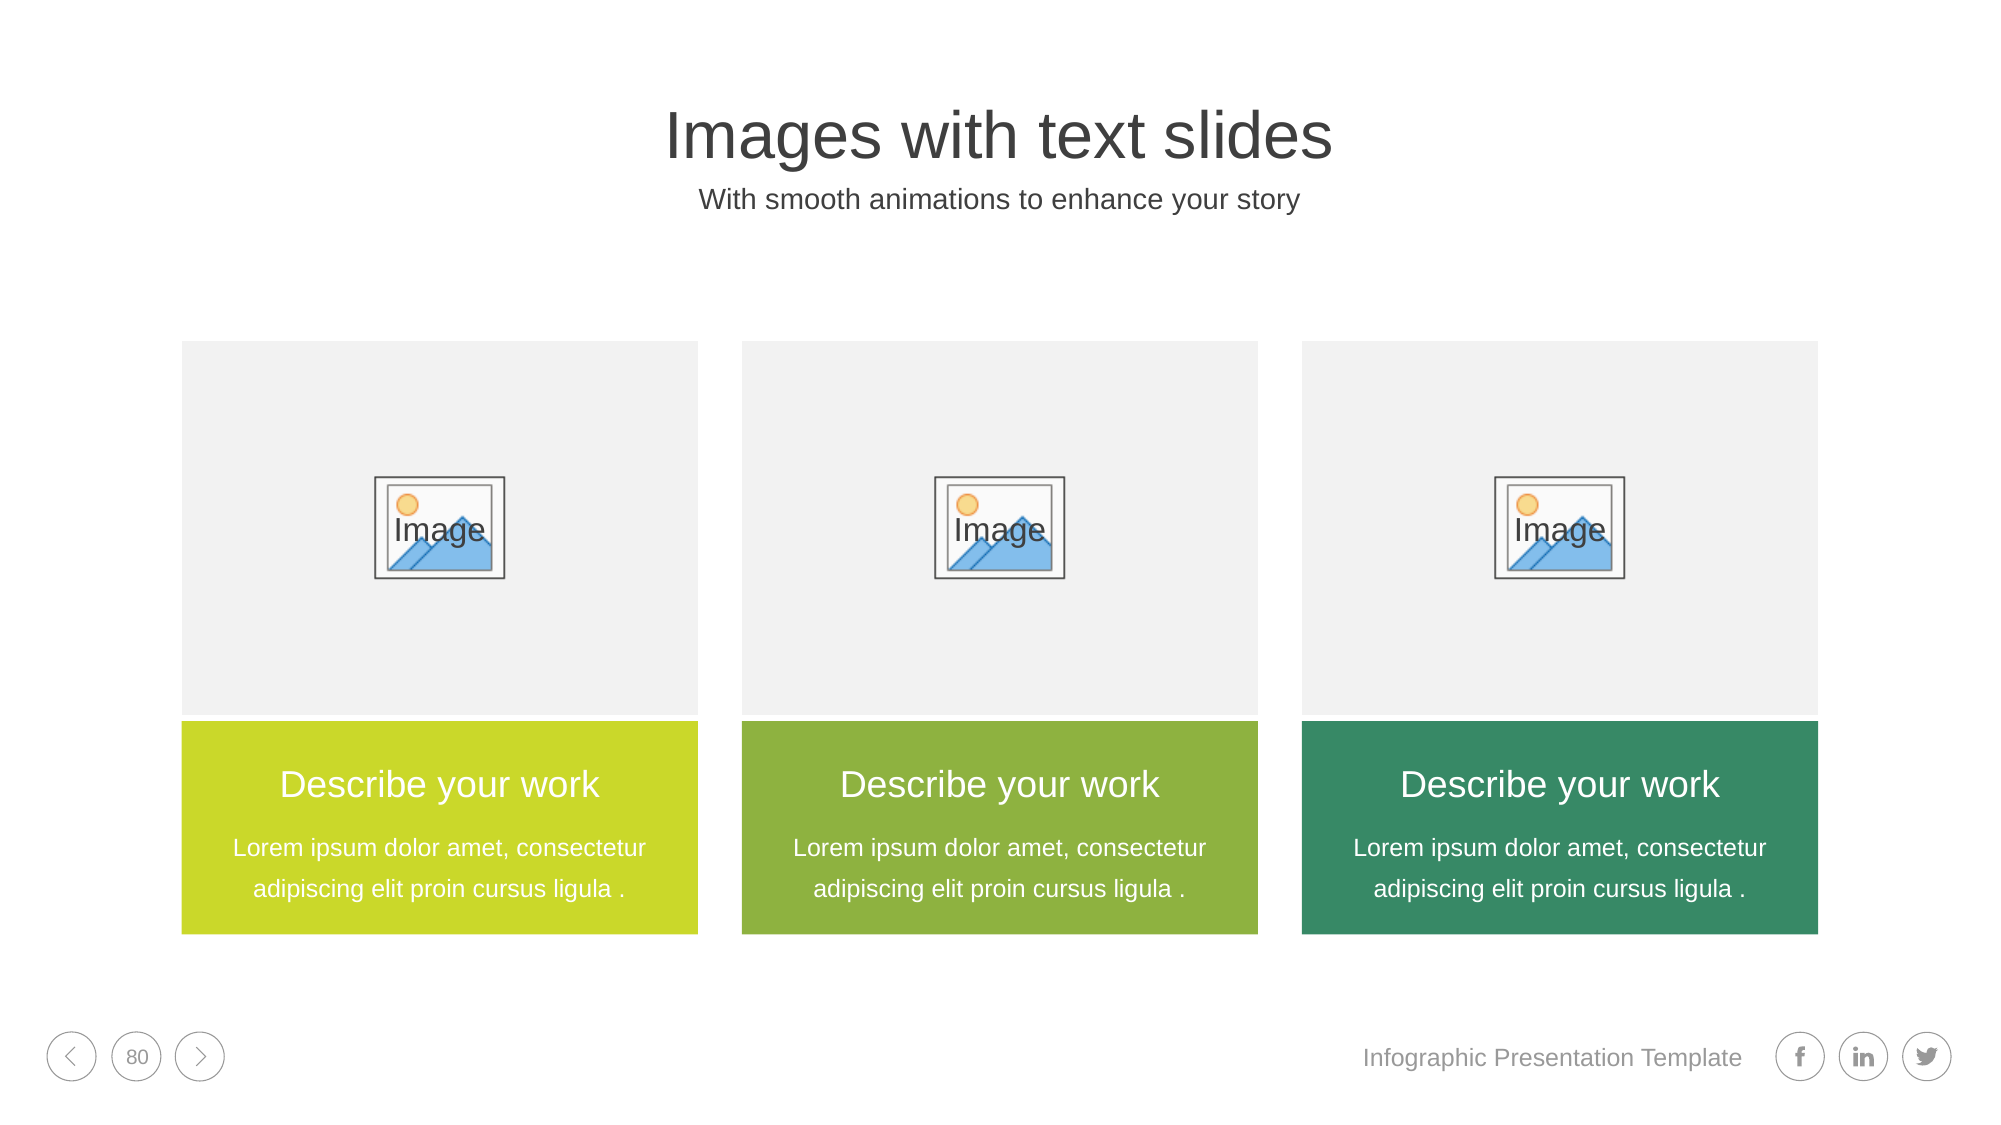

Images with text slides
With smooth animations to enhance your story

Describe your work
Describe your work
Describe your work
Lorem ipsum dolor amet, consectetur adipiscing elit proin cursus ligula .
Lorem ipsum dolor amet, consectetur adipiscing elit proin cursus ligula .
Lorem ipsum dolor amet, consectetur adipiscing elit proin cursus ligula .
80